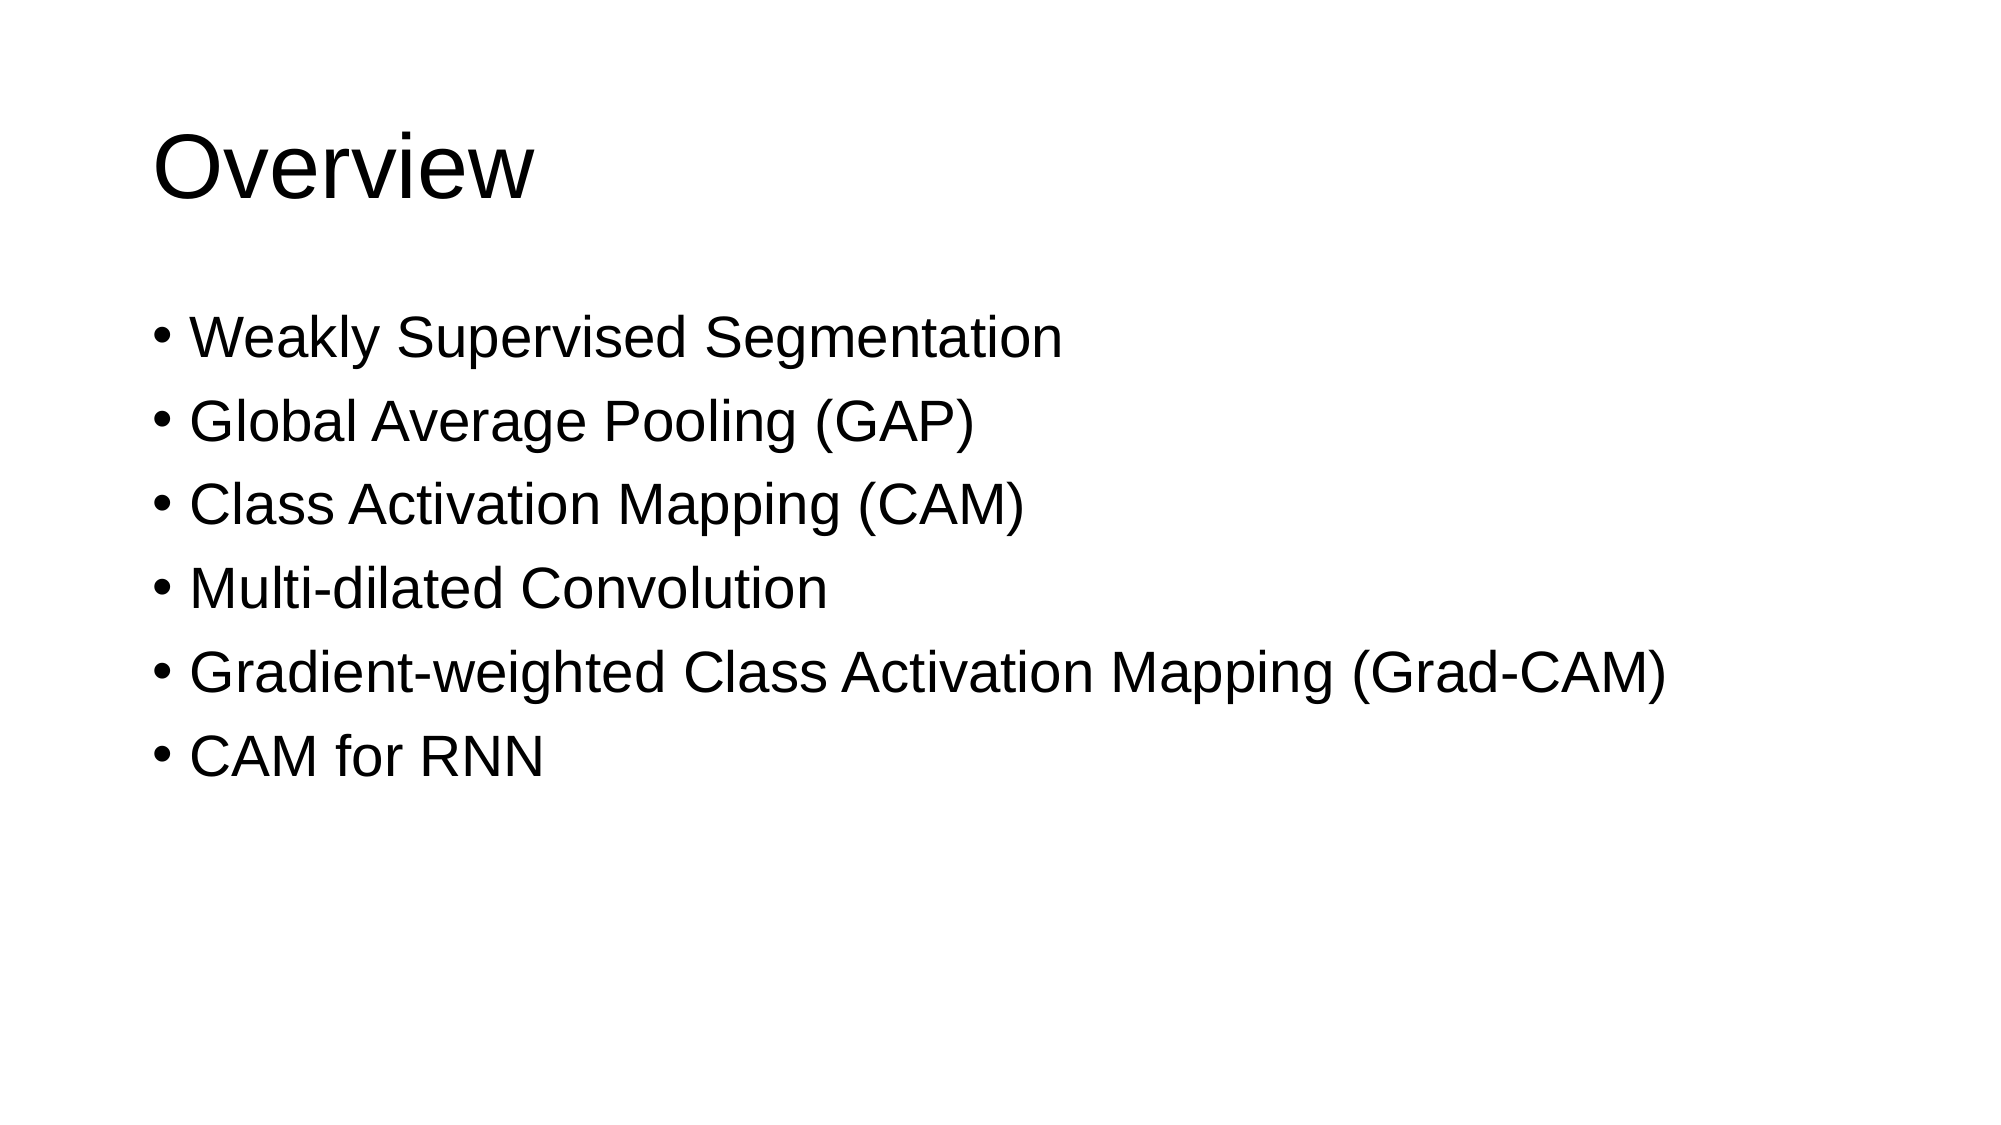

# Overview
Weakly Supervised Segmentation
Global Average Pooling (GAP)
Class Activation Mapping (CAM)
Multi-dilated Convolution
Gradient-weighted Class Activation Mapping (Grad-CAM)
CAM for RNN